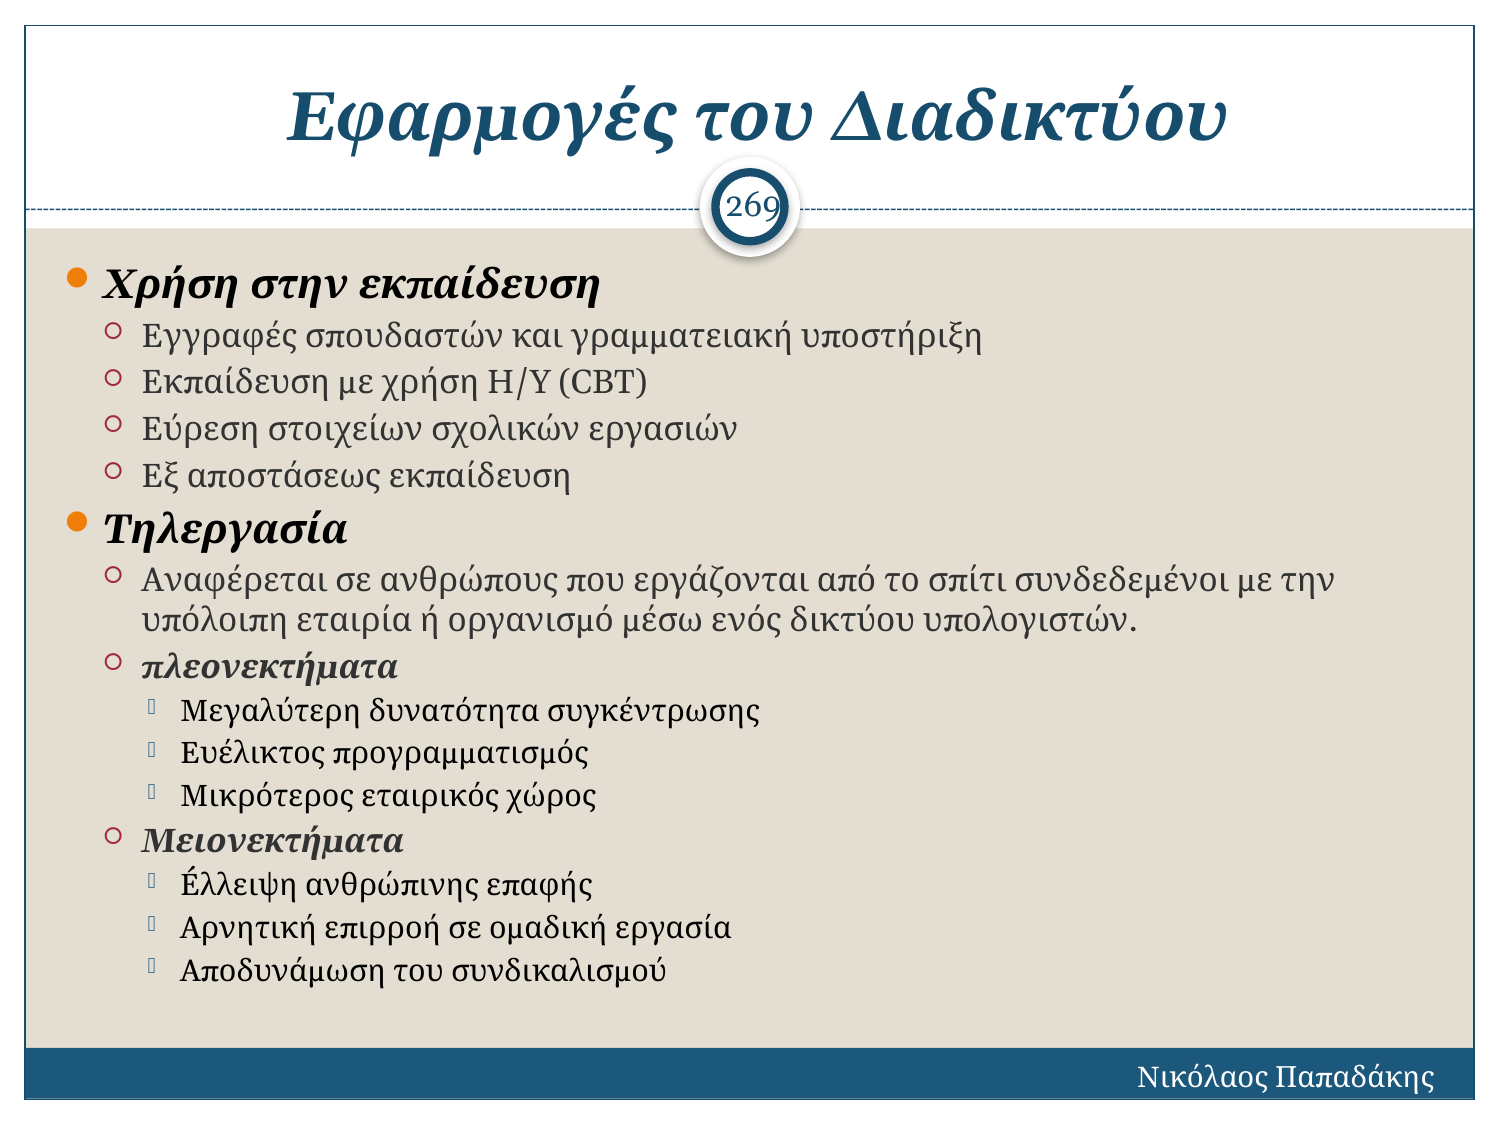

# Εφαρμογές του Διαδικτύου
269
Χρήση στην εκπαίδευση
Εγγραφές σπουδαστών και γραμματειακή υποστήριξη
Εκπαίδευση με χρήση Η/Υ (CBT)
Εύρεση στοιχείων σχολικών εργασιών
Εξ αποστάσεως εκπαίδευση
Τηλεργασία
Αναφέρεται σε ανθρώπους που εργάζονται από το σπίτι συνδεδεμένοι με την υπόλοιπη εταιρία ή οργανισμό μέσω ενός δικτύου υπολογιστών.
πλεονεκτήματα
Μεγαλύτερη δυνατότητα συγκέντρωσης
Ευέλικτος προγραμματισμός
Μικρότερος εταιρικός χώρος
Μειονεκτήματα
Έλλειψη ανθρώπινης επαφής
Αρνητική επιρροή σε ομαδική εργασία
Αποδυνάμωση του συνδικαλισμού

Νικόλαος Παπαδάκης